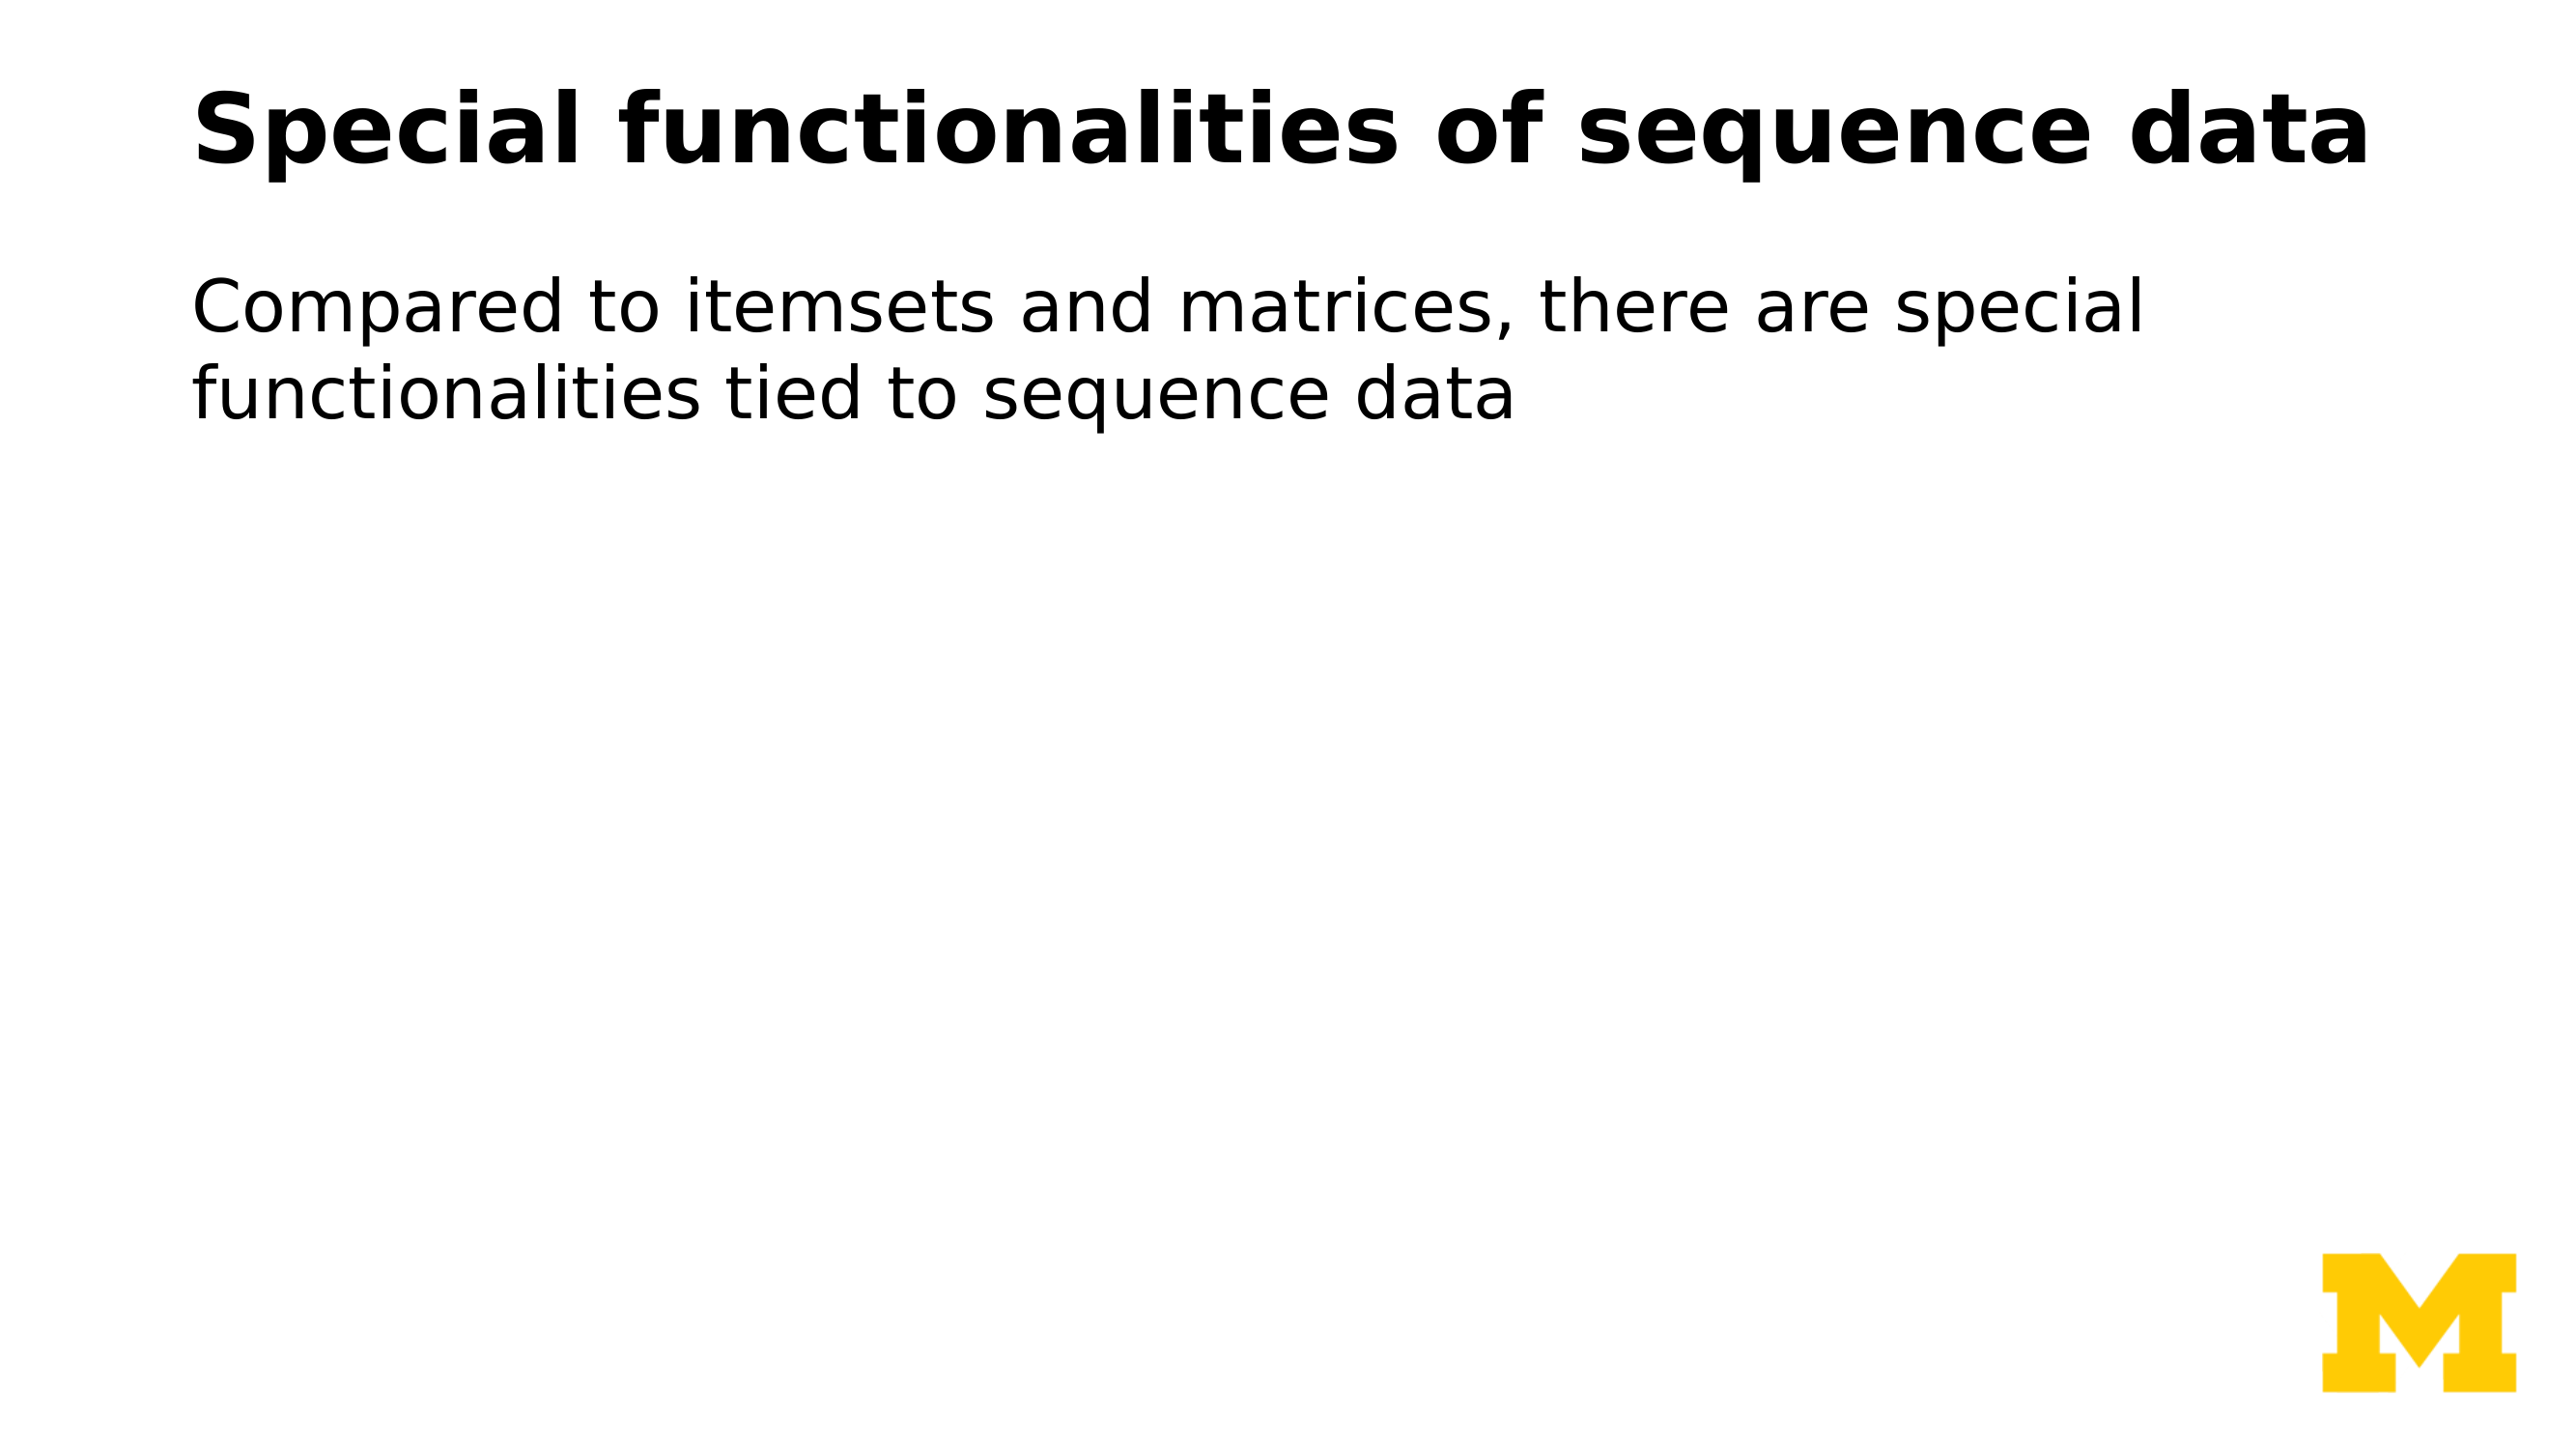

# Special functionalities of sequence data
Compared to itemsets and matrices, there are special functionalities tied to sequence data